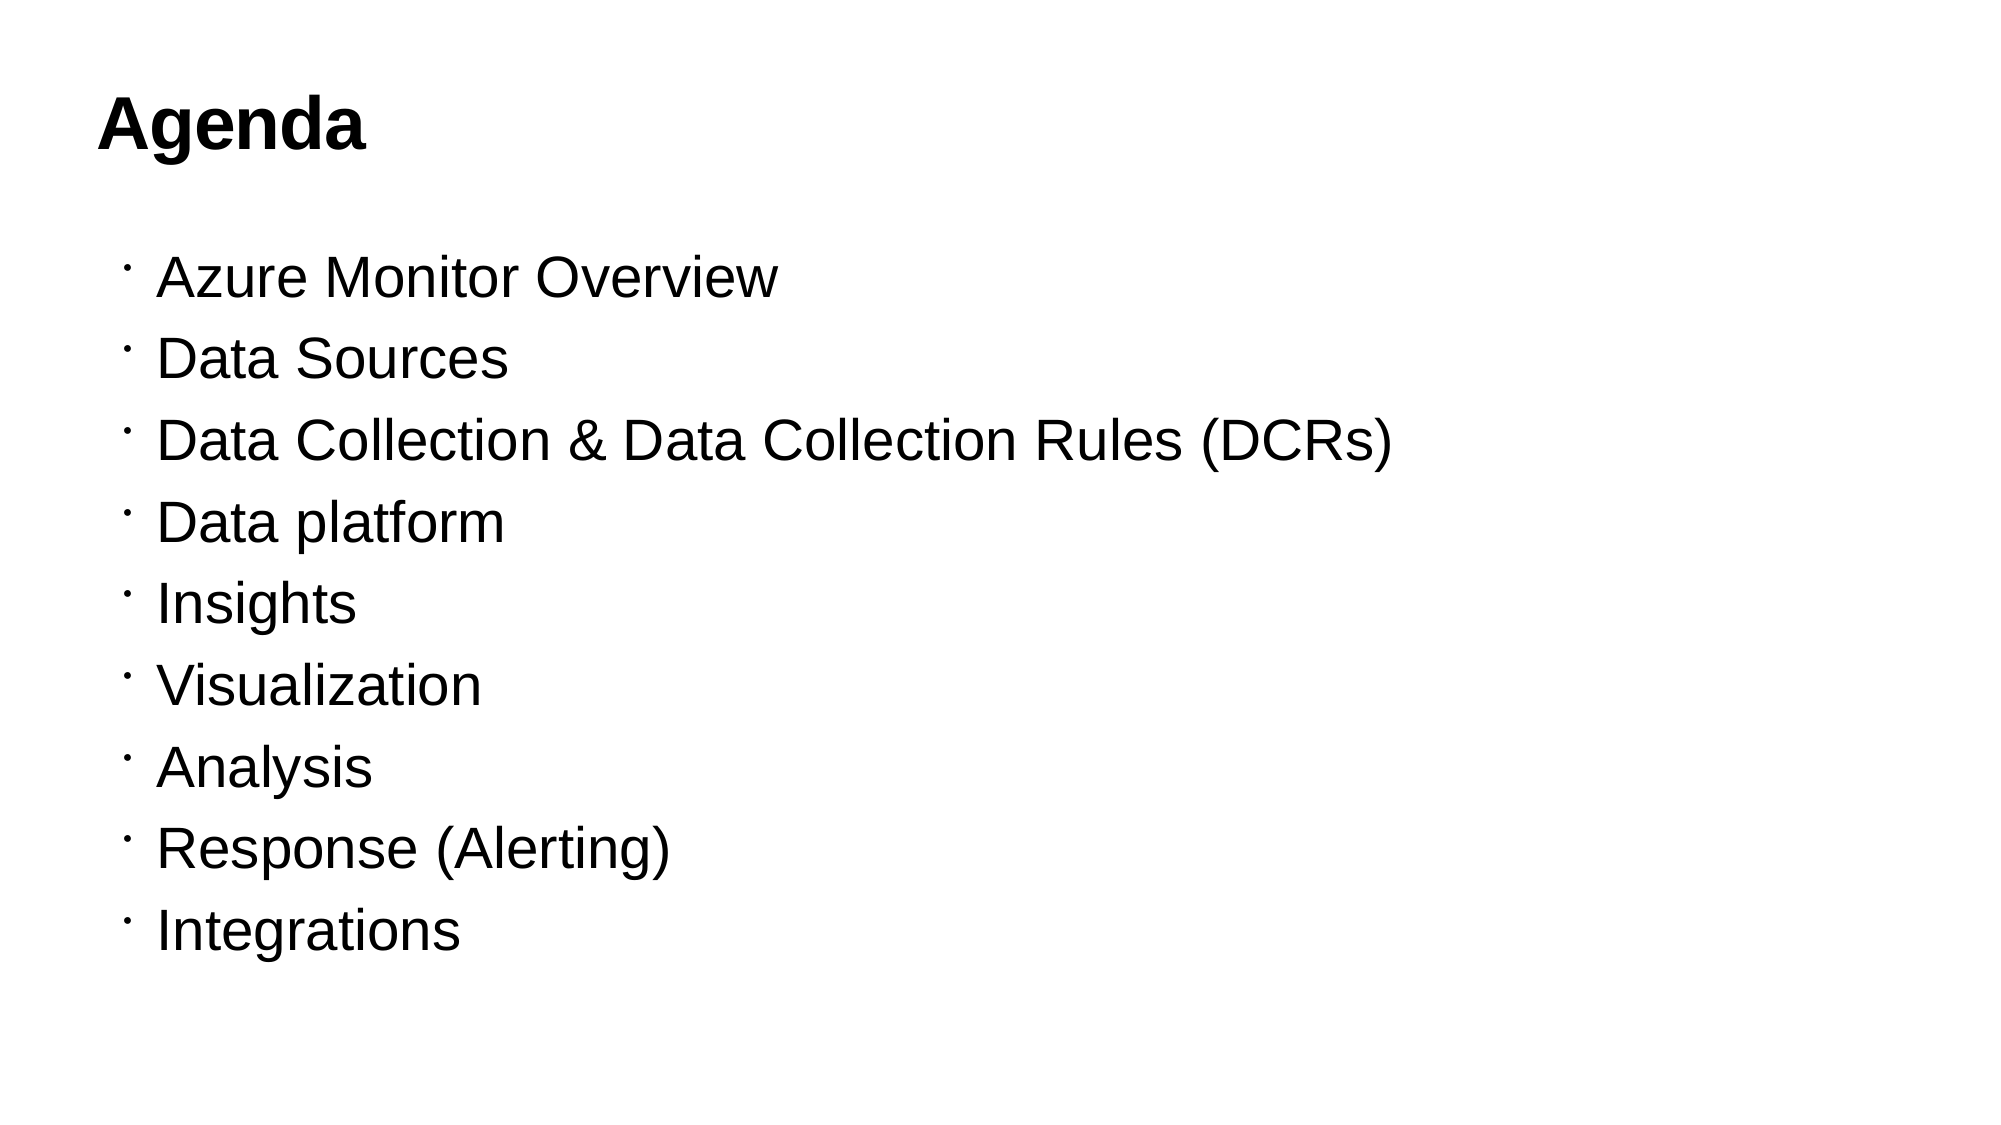

# Agenda
Azure Monitor Overview
Data Sources
Data Collection & Data Collection Rules (DCRs)
Data platform
Insights
Visualization
Analysis
Response (Alerting)
Integrations